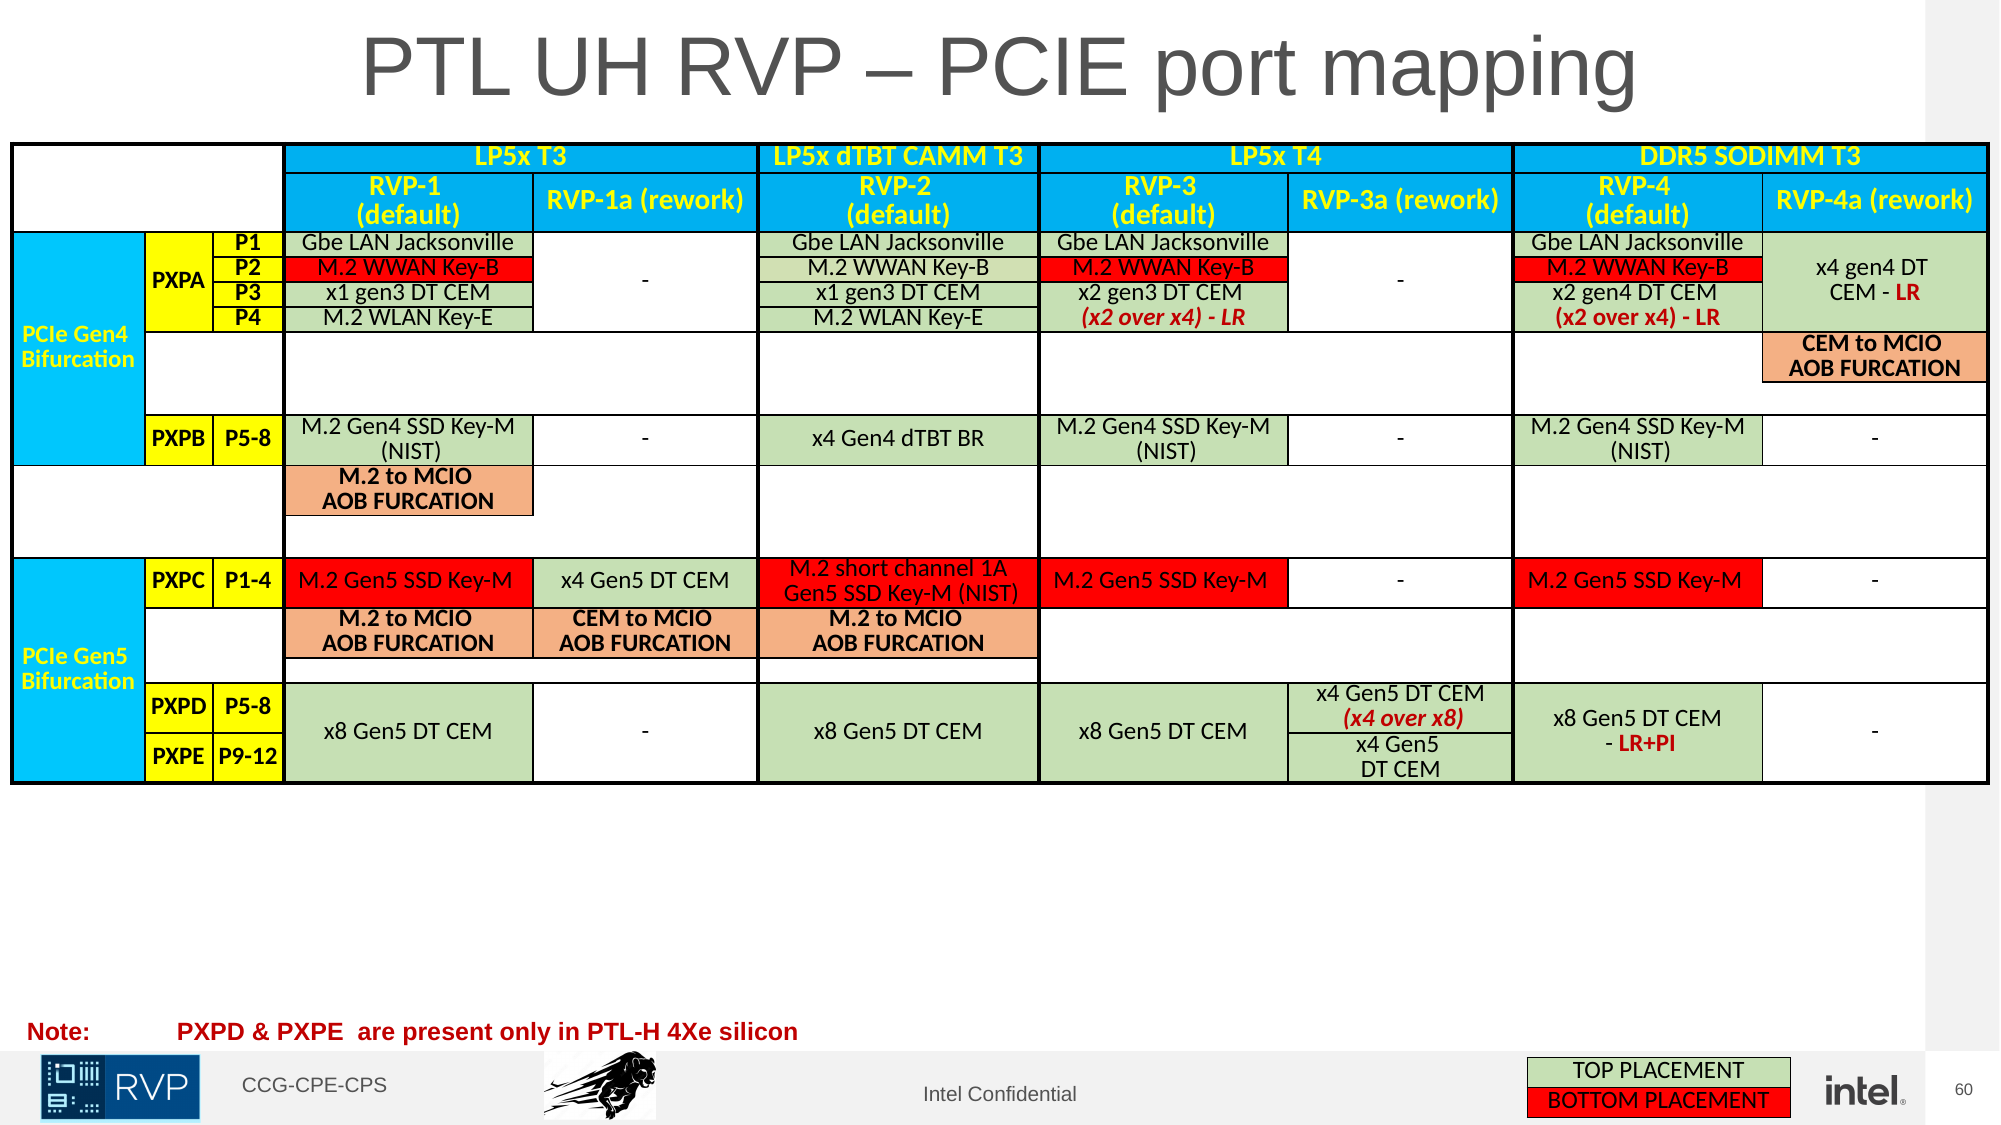

PTL UH RVP – PCIE port mapping
|  |  |  | LP5x T3 |  | LP5x dTBT CAMM T3 | LP5x T4 |  | DDR5 SODIMM T3 |  |
| --- | --- | --- | --- | --- | --- | --- | --- | --- | --- |
|  |  |  | RVP-1  (default) | RVP-1a (rework) | RVP-2  (default) | RVP-3  (default) | RVP-3a (rework) | RVP-4  (default) | RVP-4a (rework) |
| PCIe Gen4  Bifurcation | PXPA | P1 | Gbe LAN Jacksonville | - | Gbe LAN Jacksonville | Gbe LAN Jacksonville | - | Gbe LAN Jacksonville | x4 gen4 DT  CEM - LR |
|  |  | P2 | M.2 WWAN Key-B |  | M.2 WWAN Key-B | M.2 WWAN Key-B |  | M.2 WWAN Key-B |  |
|  |  | P3 | x1 gen3 DT CEM |  | x1 gen3 DT CEM | x2 gen3 DT CEM  (x2 over x4) - LR |  | x2 gen4 DT CEM  (x2 over x4) - LR |  |
|  |  | P4 | M.2 WLAN Key-E |  | M.2 WLAN Key-E |  |  |  |  |
|  |  |  |  |  |  |  |  |  | CEM to MCIO  AOB FURCATION |
|  |  |  |  |  |  |  |  |  |  |
|  | PXPB | P5-8 | M.2 Gen4 SSD Key-M  (NIST) | - | x4 Gen4 dTBT BR | M.2 Gen4 SSD Key-M  (NIST) | - | M.2 Gen4 SSD Key-M  (NIST) | - |
|  |  |  | M.2 to MCIO  AOB FURCATION |  |  |  |  |  |  |
|  |  |  |  |  |  |  |  |  |  |
| PCIe Gen5  Bifurcation | PXPC | P1-4 | M.2 Gen5 SSD Key-M | x4 Gen5 DT CEM | M.2 short channel 1A  Gen5 SSD Key-M (NIST) | M.2 Gen5 SSD Key-M | - | M.2 Gen5 SSD Key-M | - |
|  |  |  | M.2 to MCIO  AOB FURCATION | CEM to MCIO  AOB FURCATION | M.2 to MCIO  AOB FURCATION |  |  |  |  |
|  |  |  |  |  |  |  |  |  |  |
|  | PXPD | P5-8 | x8 Gen5 DT CEM | - | x8 Gen5 DT CEM | x8 Gen5 DT CEM | x4 Gen5 DT CEM  (x4 over x8) | x8 Gen5 DT CEM  - LR+PI | - |
|  | PXPE | P9-12 |  |  |  |  | x4 Gen5 DT CEM |  |  |
Note: 	PXPD & PXPE  are present only in PTL-H 4Xe silicon
| TOP PLACEMENT |
| --- |
| BOTTOM PLACEMENT |